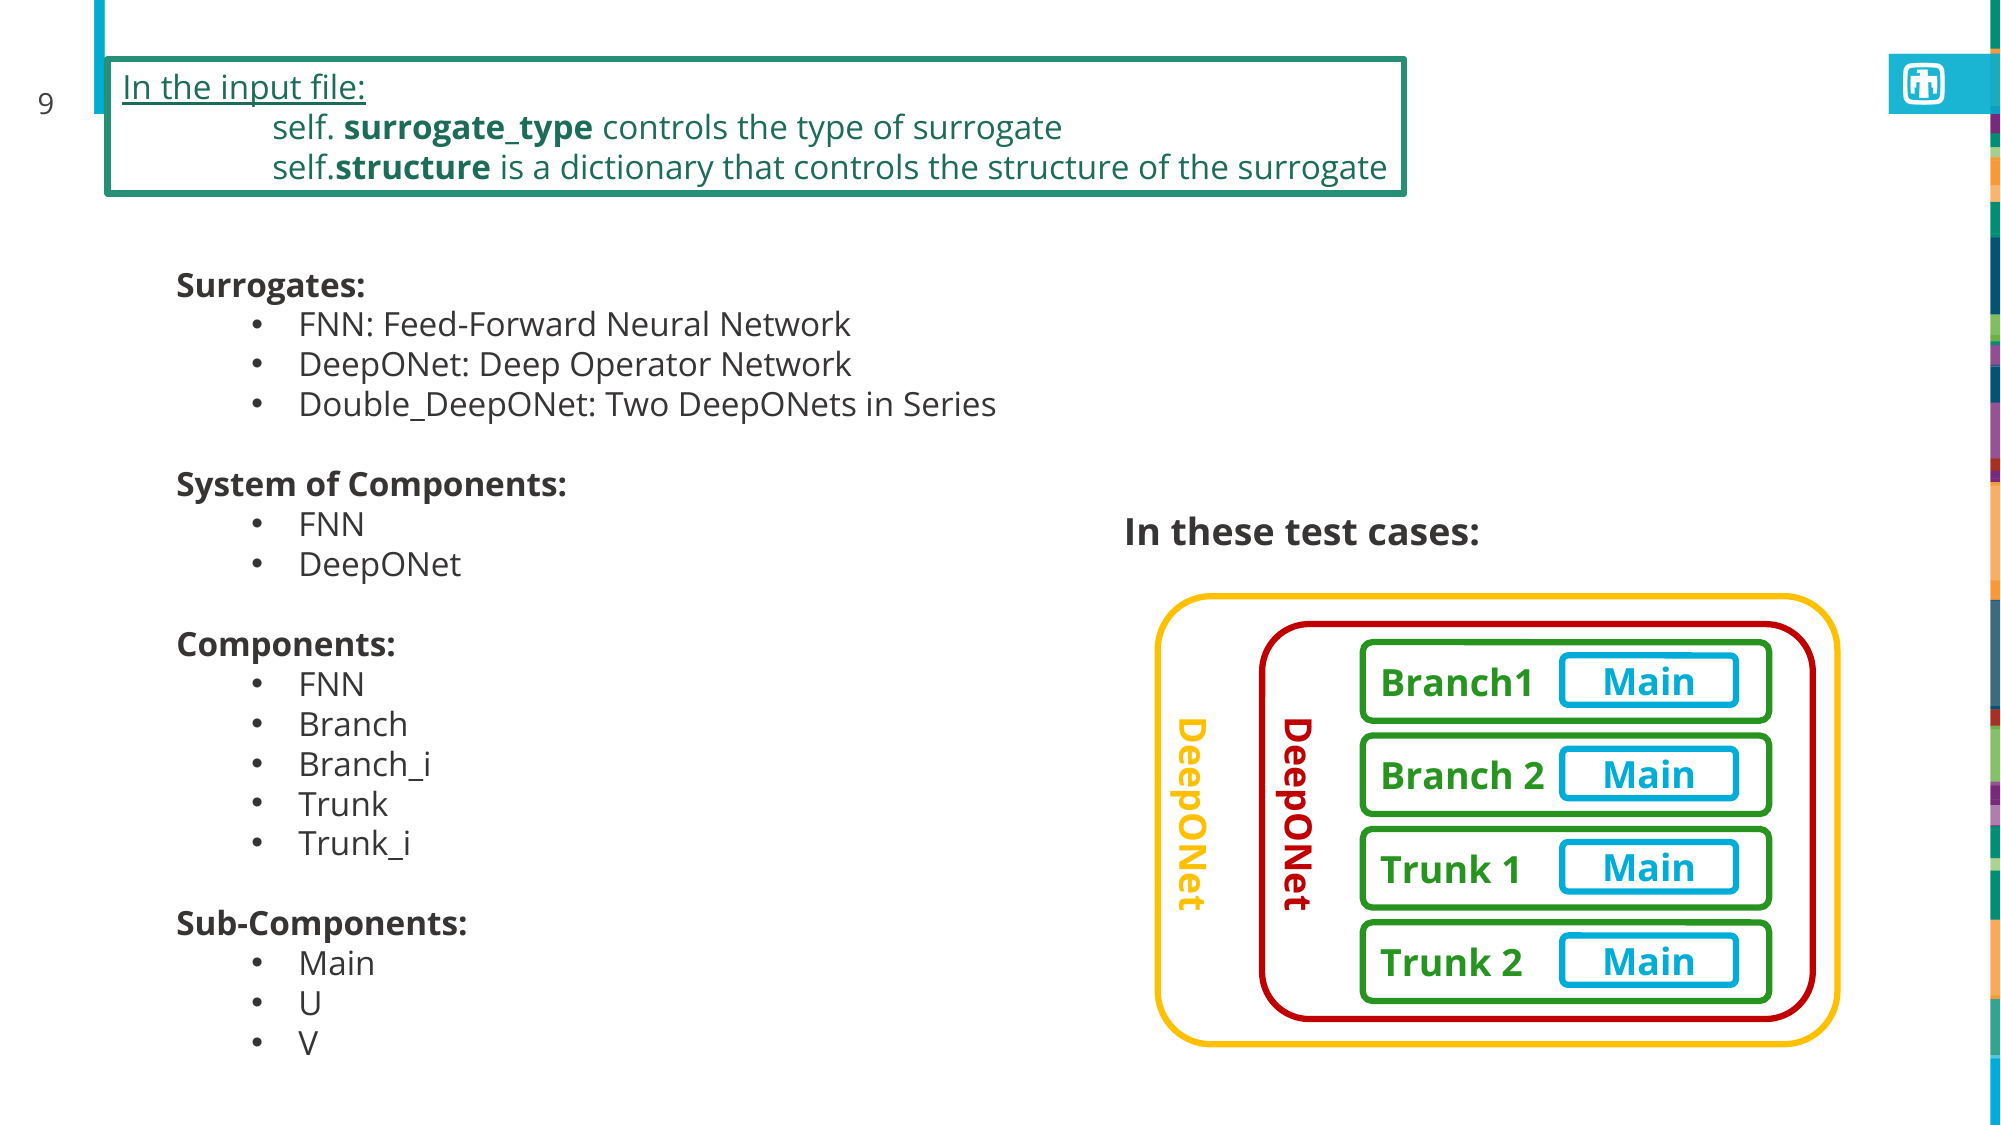

9
In the input file:
	self. surrogate_type controls the type of surrogate
	self.structure is a dictionary that controls the structure of the surrogate
Surrogates:
FNN: Feed-Forward Neural Network
DeepONet: Deep Operator Network
Double_DeepONet: Two DeepONets in Series

System of Components:
FNN
DeepONet

Components:
FNN
Branch
Branch_i
Trunk
Trunk_i

Sub-Components:
Main
U
V
In these test cases:

Branch1
Main
Branch 2
Main
DeepONet
DeepONet
Trunk 1
Main
Trunk 2
Main